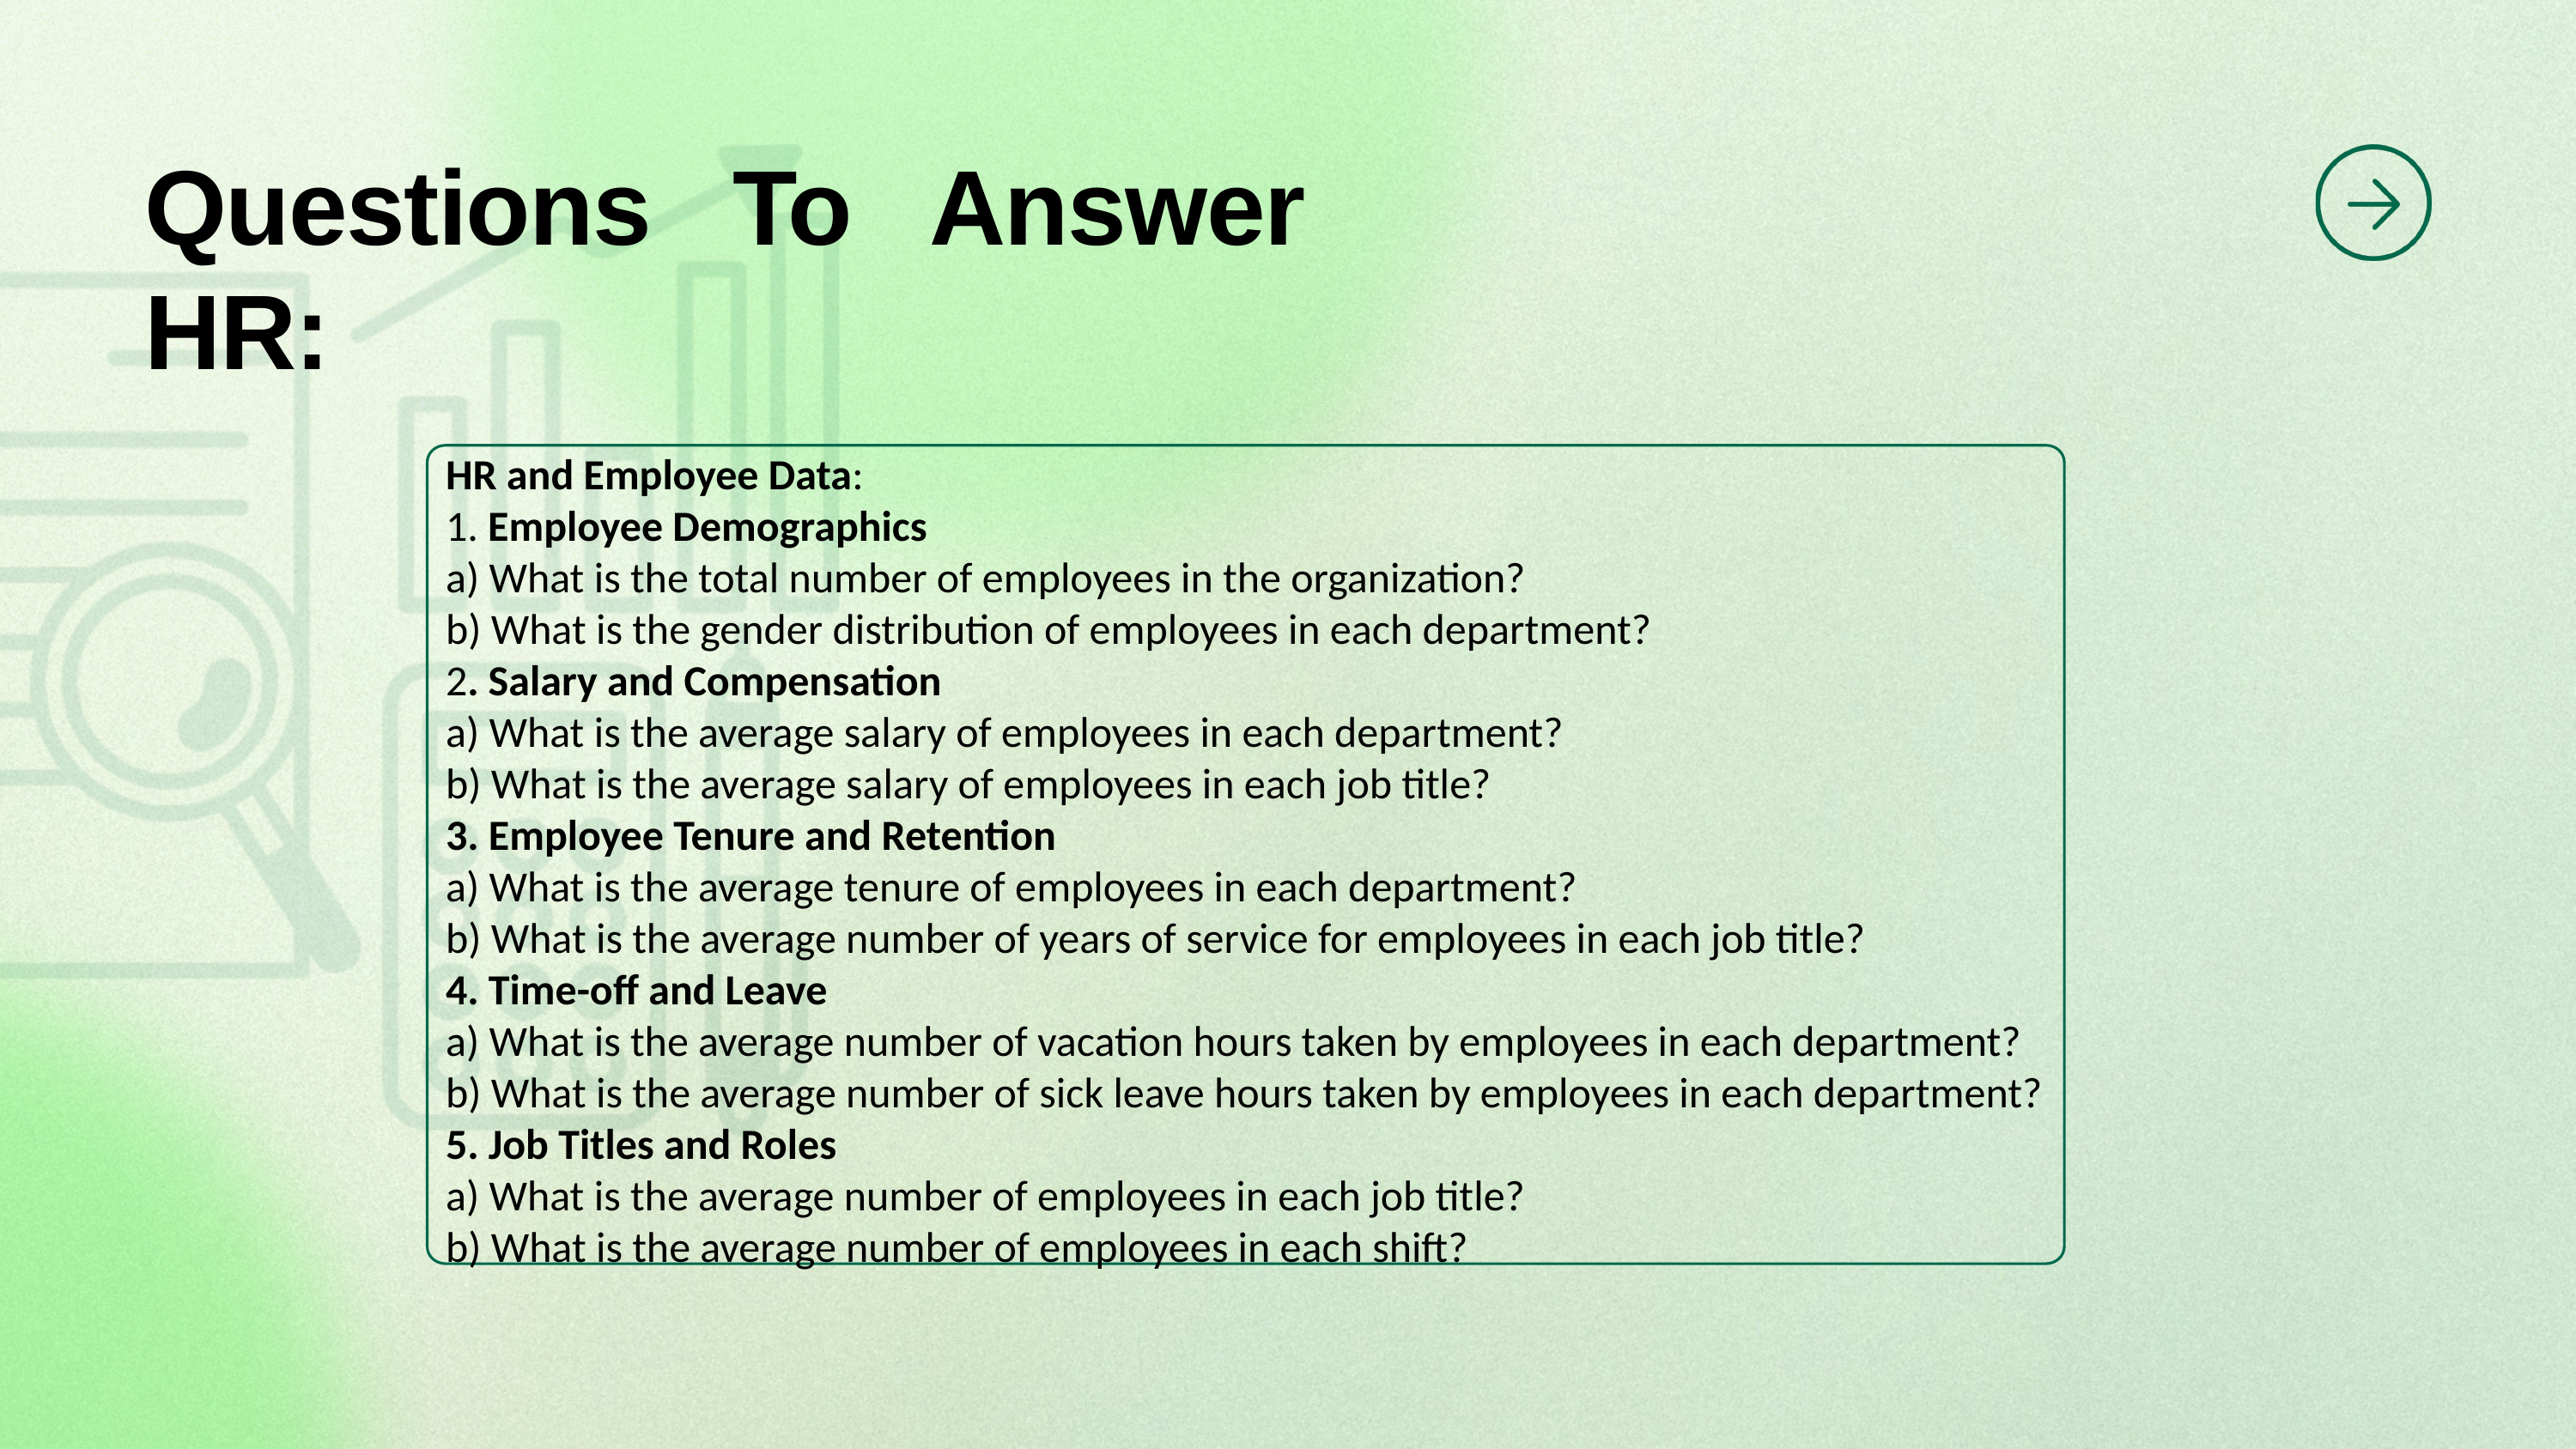

Questions To Answer HR:

HR and Employee Data:
1. Employee Demographics
a) What is the total number of employees in the organization?
b) What is the gender distribution of employees in each department?
2. Salary and Compensation
a) What is the average salary of employees in each department?
b) What is the average salary of employees in each job title?
3. Employee Tenure and Retention
a) What is the average tenure of employees in each department?
b) What is the average number of years of service for employees in each job title?
4. Time-off and Leave
a) What is the average number of vacation hours taken by employees in each department?
b) What is the average number of sick leave hours taken by employees in each department?
5. Job Titles and Roles
a) What is the average number of employees in each job title?
b) What is the average number of employees in each shift?